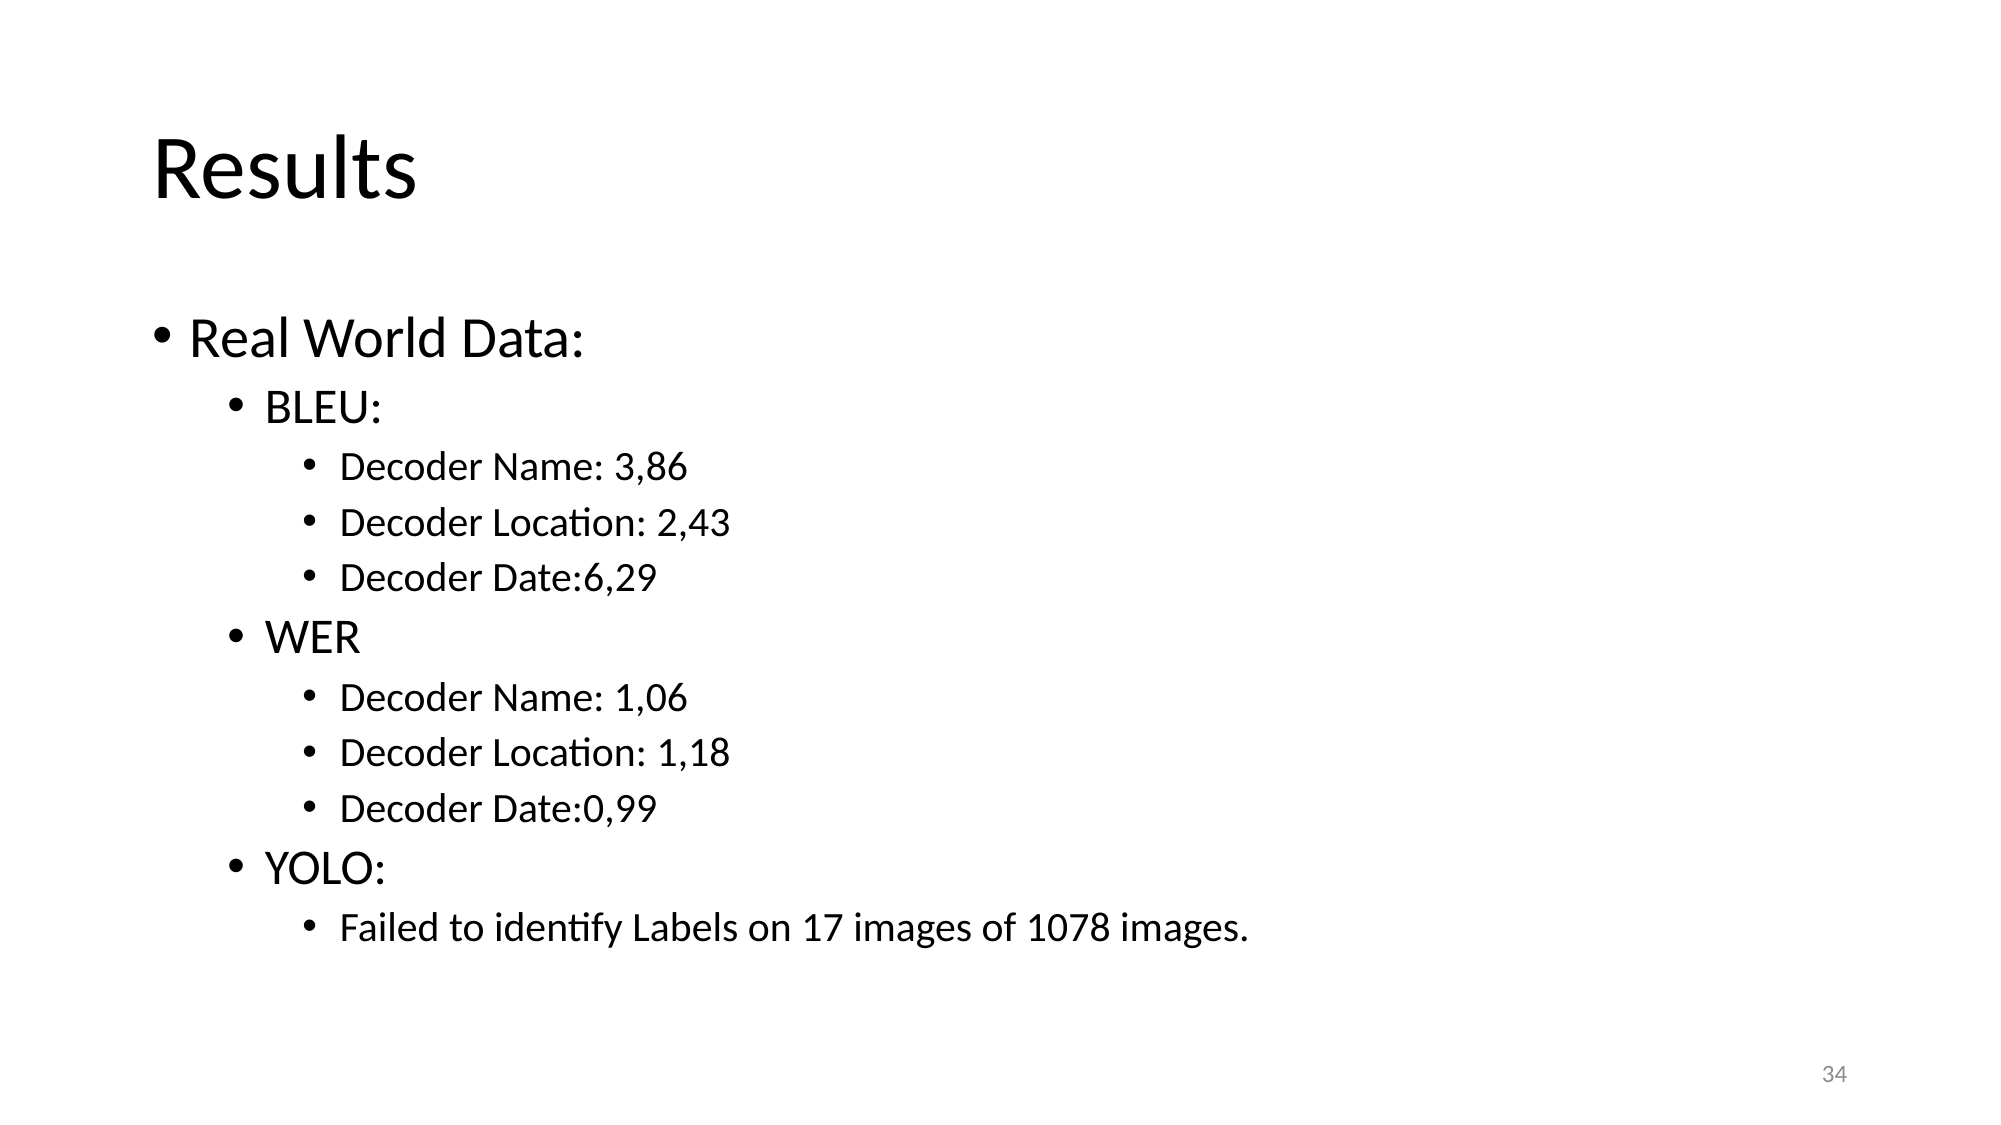

# Results
Real World Data:
BLEU:
Decoder Name: 3,86
Decoder Location: 2,43
Decoder Date:6,29
WER
Decoder Name: 1,06
Decoder Location: 1,18
Decoder Date:0,99
YOLO:
Failed to identify Labels on 17 images of 1078 images.
34